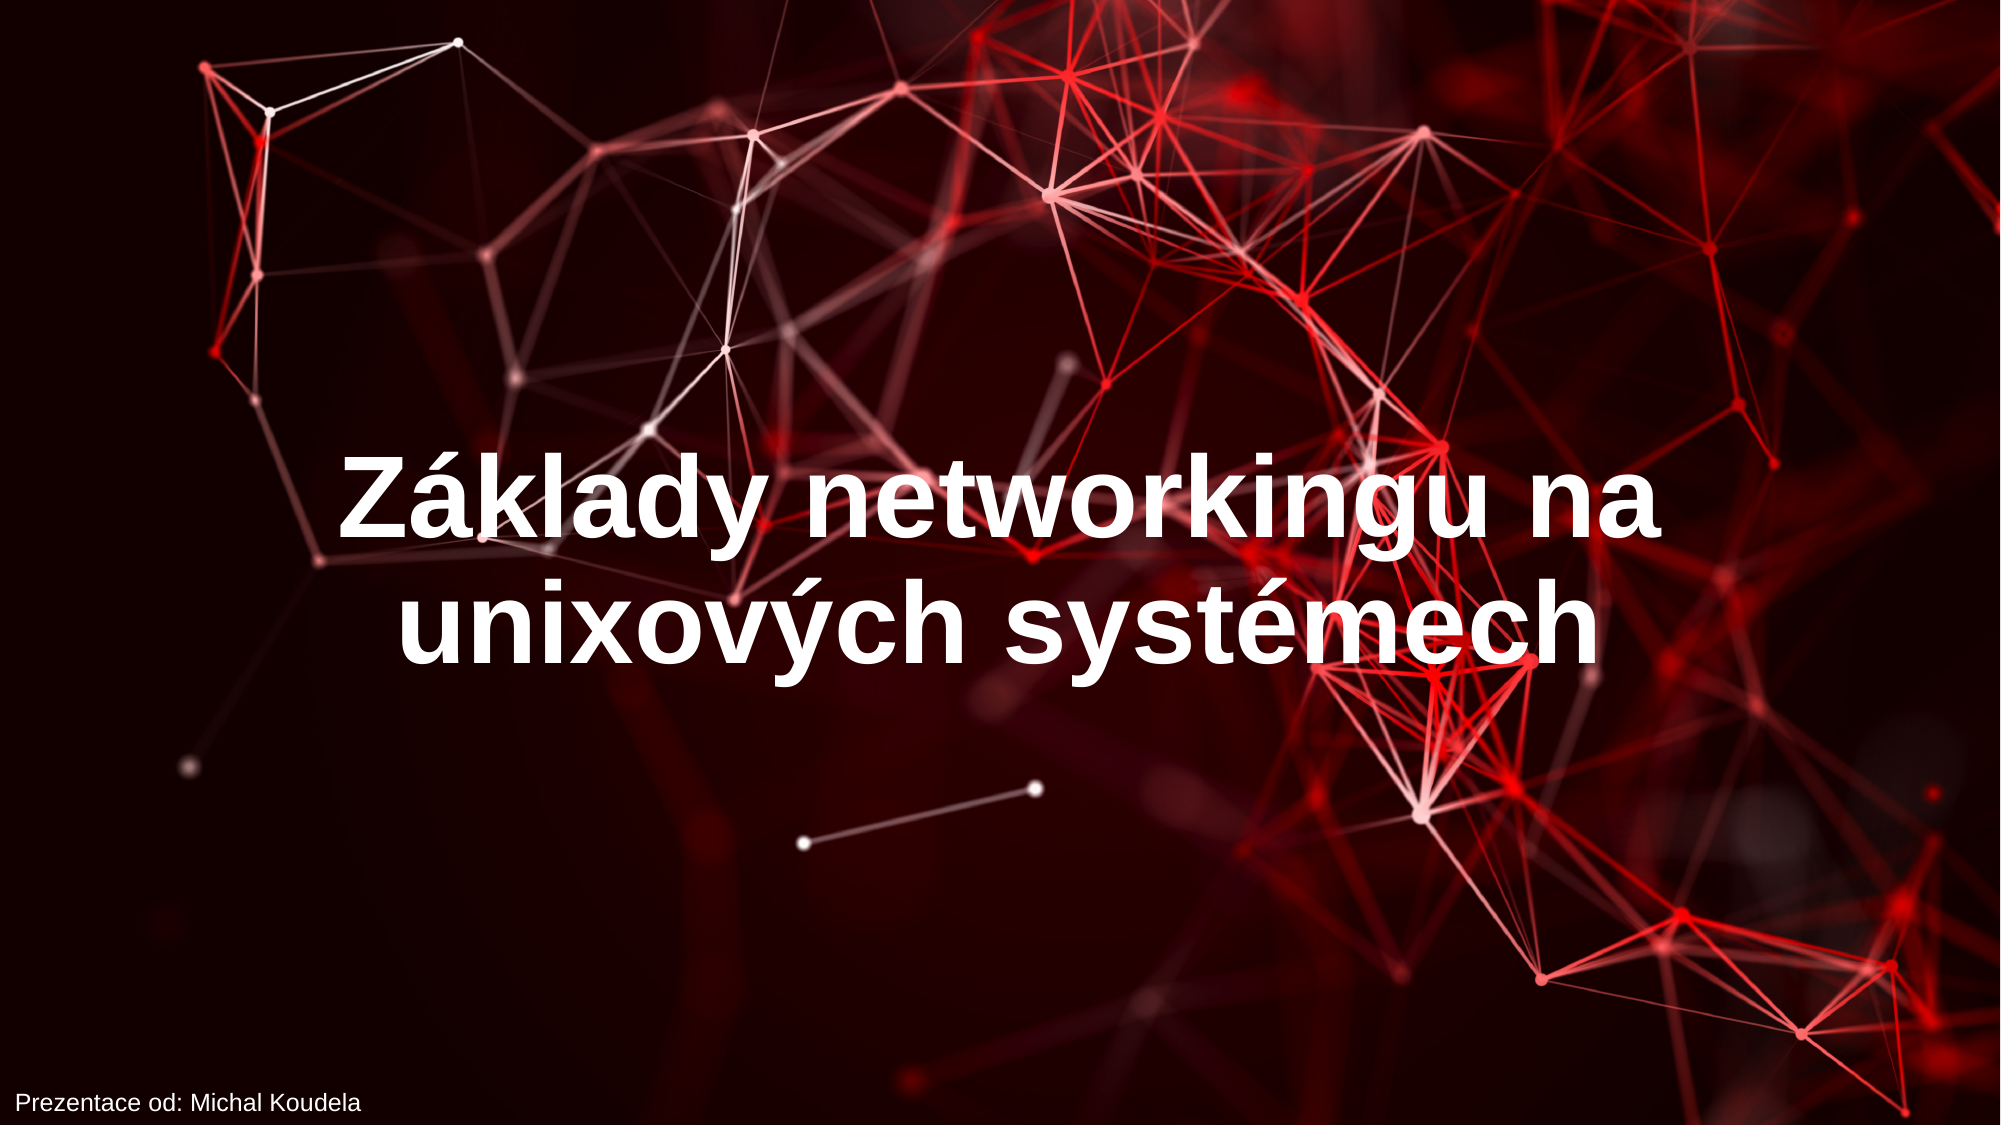

# Základy networkingu na unixových systémech
Prezentace od: Michal Koudela